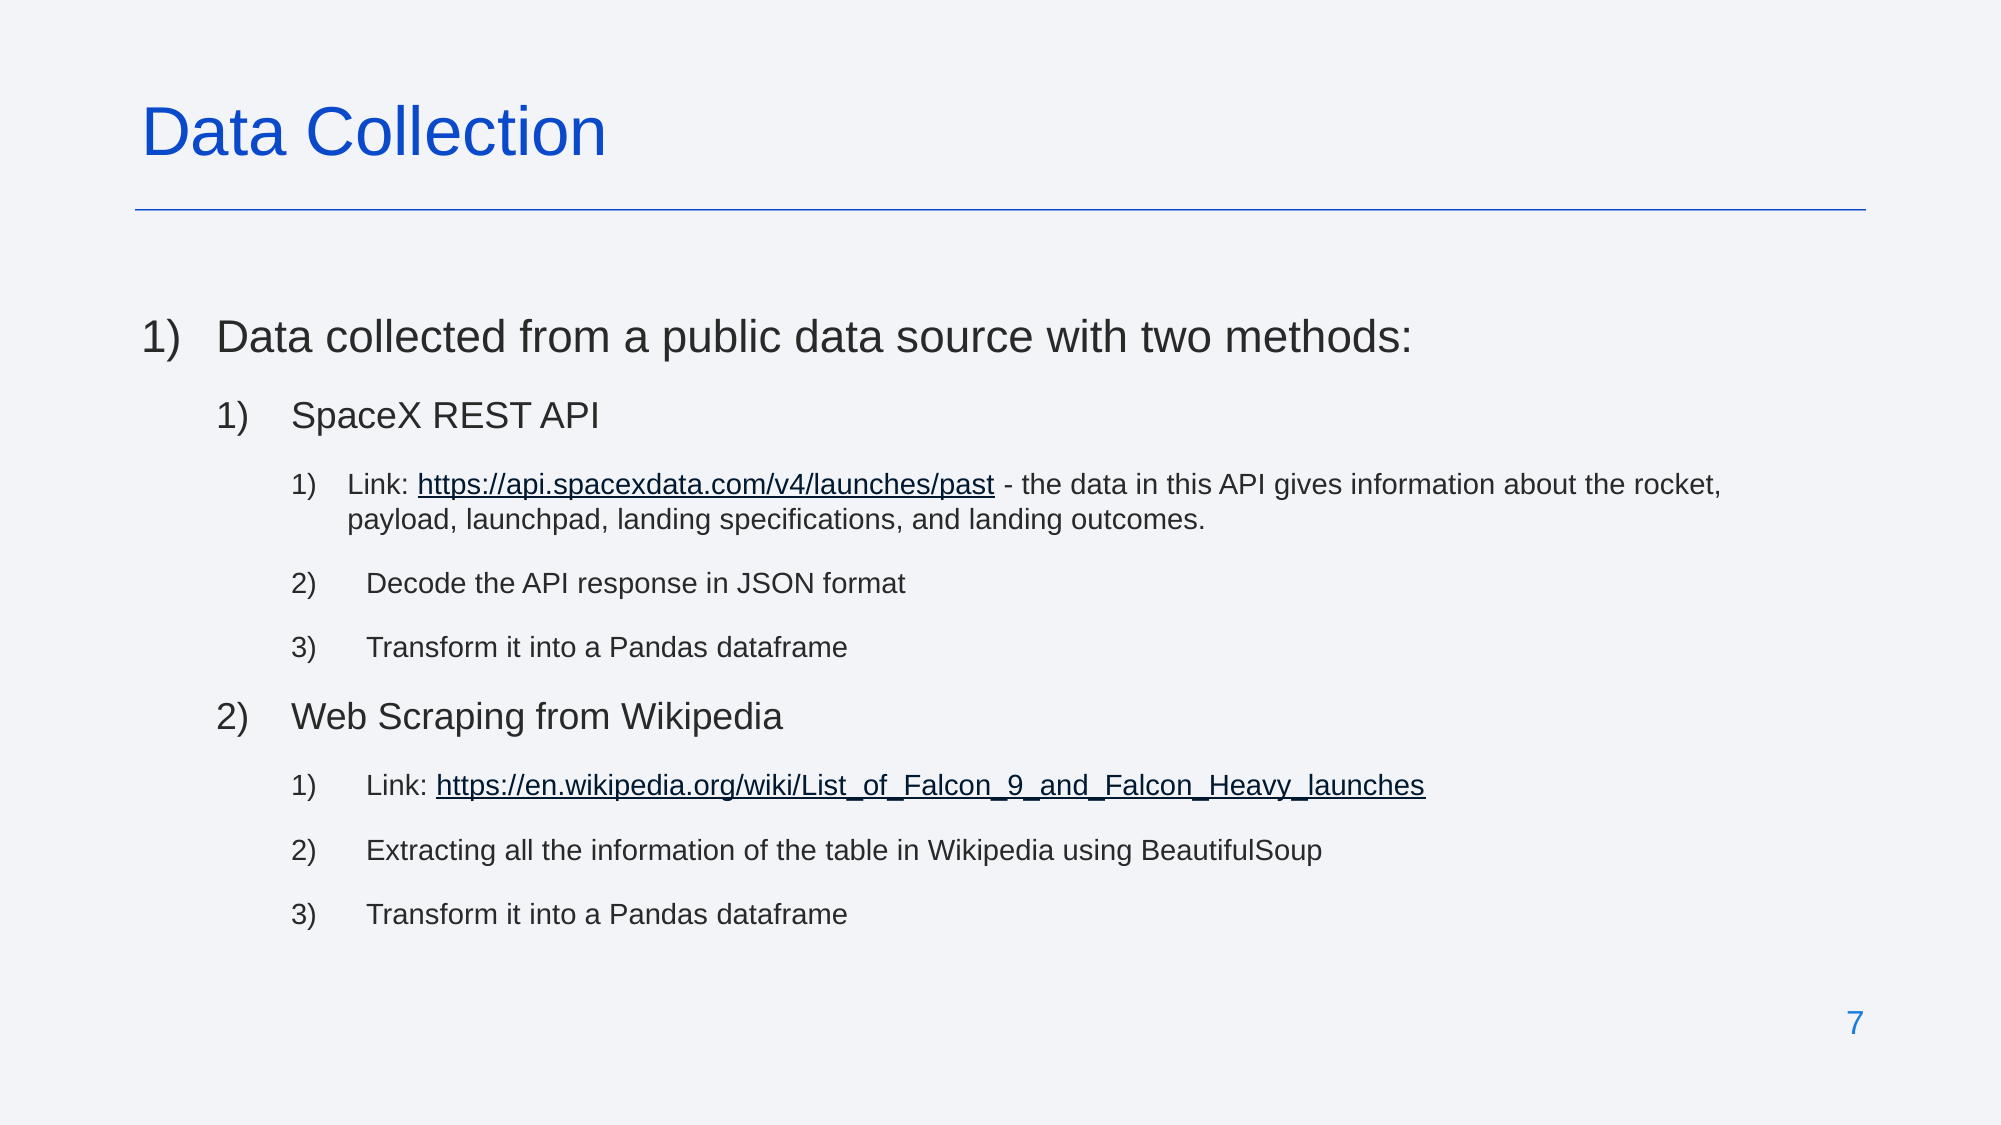

Data Collection
Data collected from a public data source with two methods:
SpaceX REST API
Link: https://api.spacexdata.com/v4/launches/past - the data in this API gives information about the rocket, payload, launchpad, landing specifications, and landing outcomes.
Decode the API response in JSON format
Transform it into a Pandas dataframe
Web Scraping from Wikipedia
Link: https://en.wikipedia.org/wiki/List_of_Falcon_9_and_Falcon_Heavy_launches
Extracting all the information of the table in Wikipedia using BeautifulSoup
Transform it into a Pandas dataframe

7